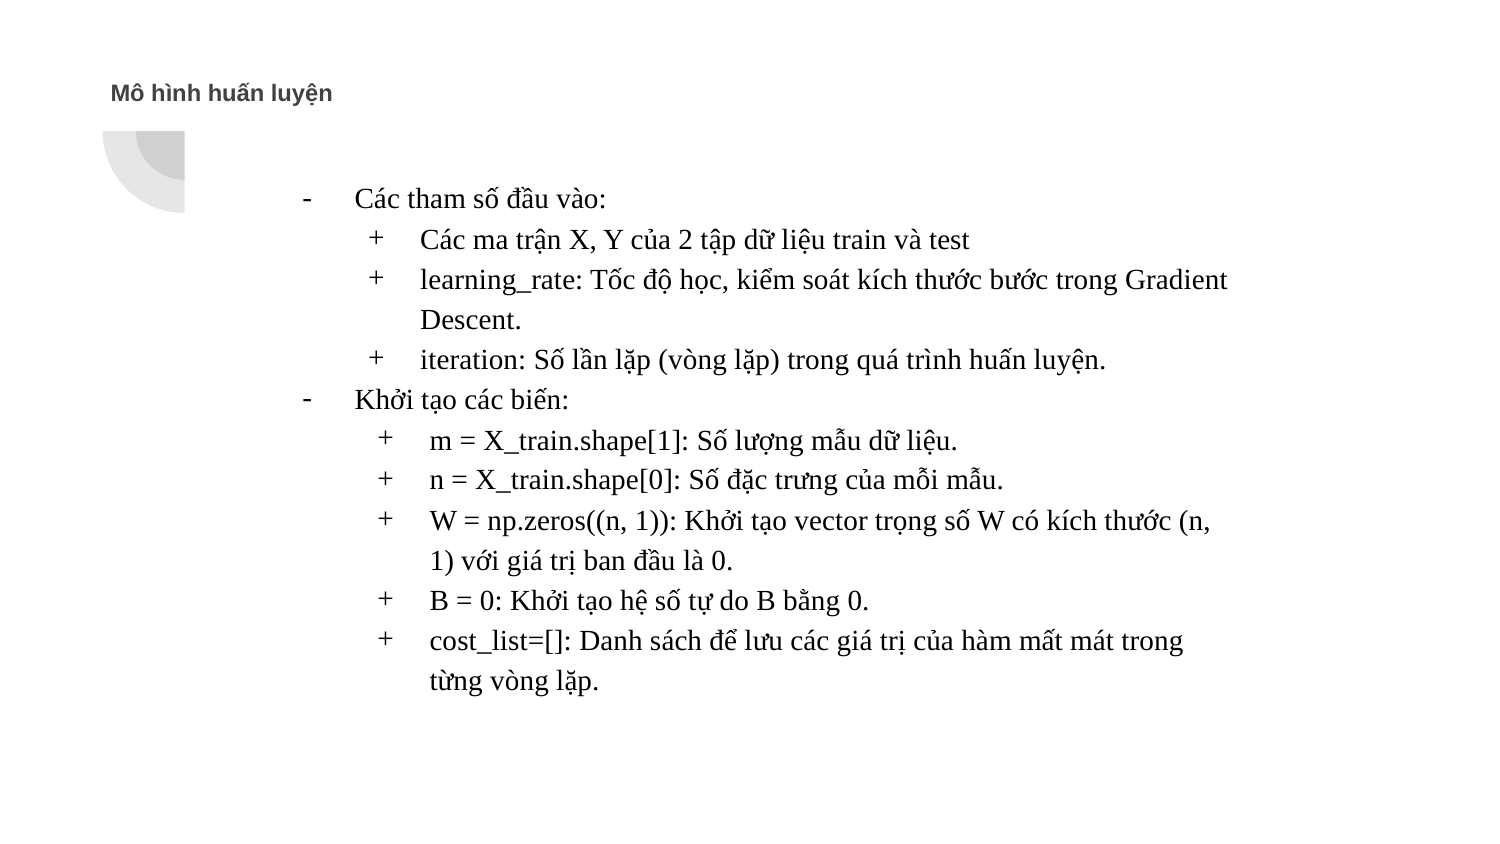

# Mô hình huấn luyện
Các tham số đầu vào:
Các ma trận X, Y của 2 tập dữ liệu train và test
learning_rate: Tốc độ học, kiểm soát kích thước bước trong Gradient Descent.
iteration: Số lần lặp (vòng lặp) trong quá trình huấn luyện.
Khởi tạo các biến:
m = X_train.shape[1]: Số lượng mẫu dữ liệu.
n = X_train.shape[0]: Số đặc trưng của mỗi mẫu.
W = np.zeros((n, 1)): Khởi tạo vector trọng số W có kích thước (n, 1) với giá trị ban đầu là 0.
B = 0: Khởi tạo hệ số tự do B bằng 0.
cost_list=[]: Danh sách để lưu các giá trị của hàm mất mát trong từng vòng lặp.